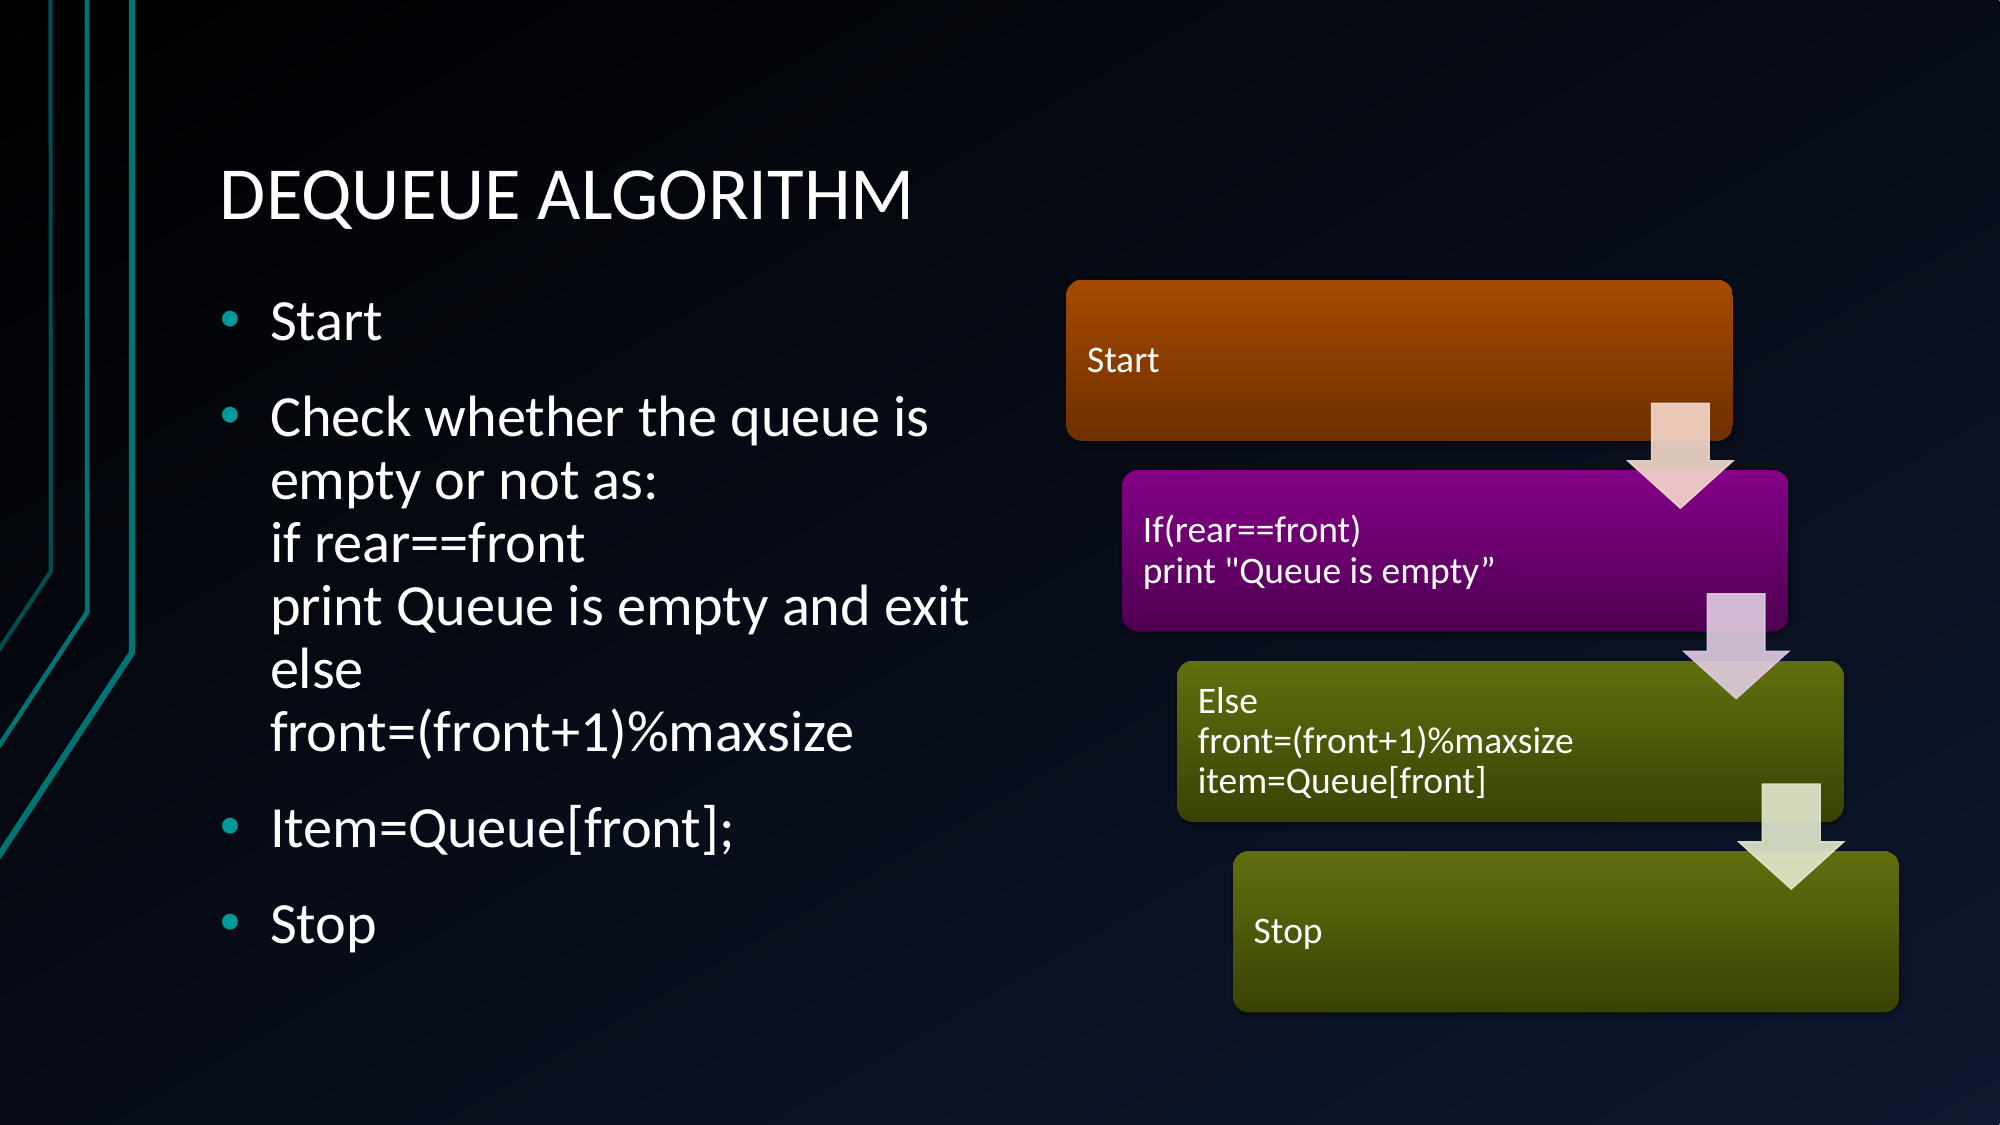

# DEQUEUE ALGORITHM
Start
If(rear==front)
print "Queue is empty”
Else
front=(front+1)%maxsize
item=Queue[front]
Stop

Start
Check whether the queue is empty or not as:
if rear==front
print Queue is empty and exit
else
front=(front+1)%maxsize
Item=Queue[front];
Stop